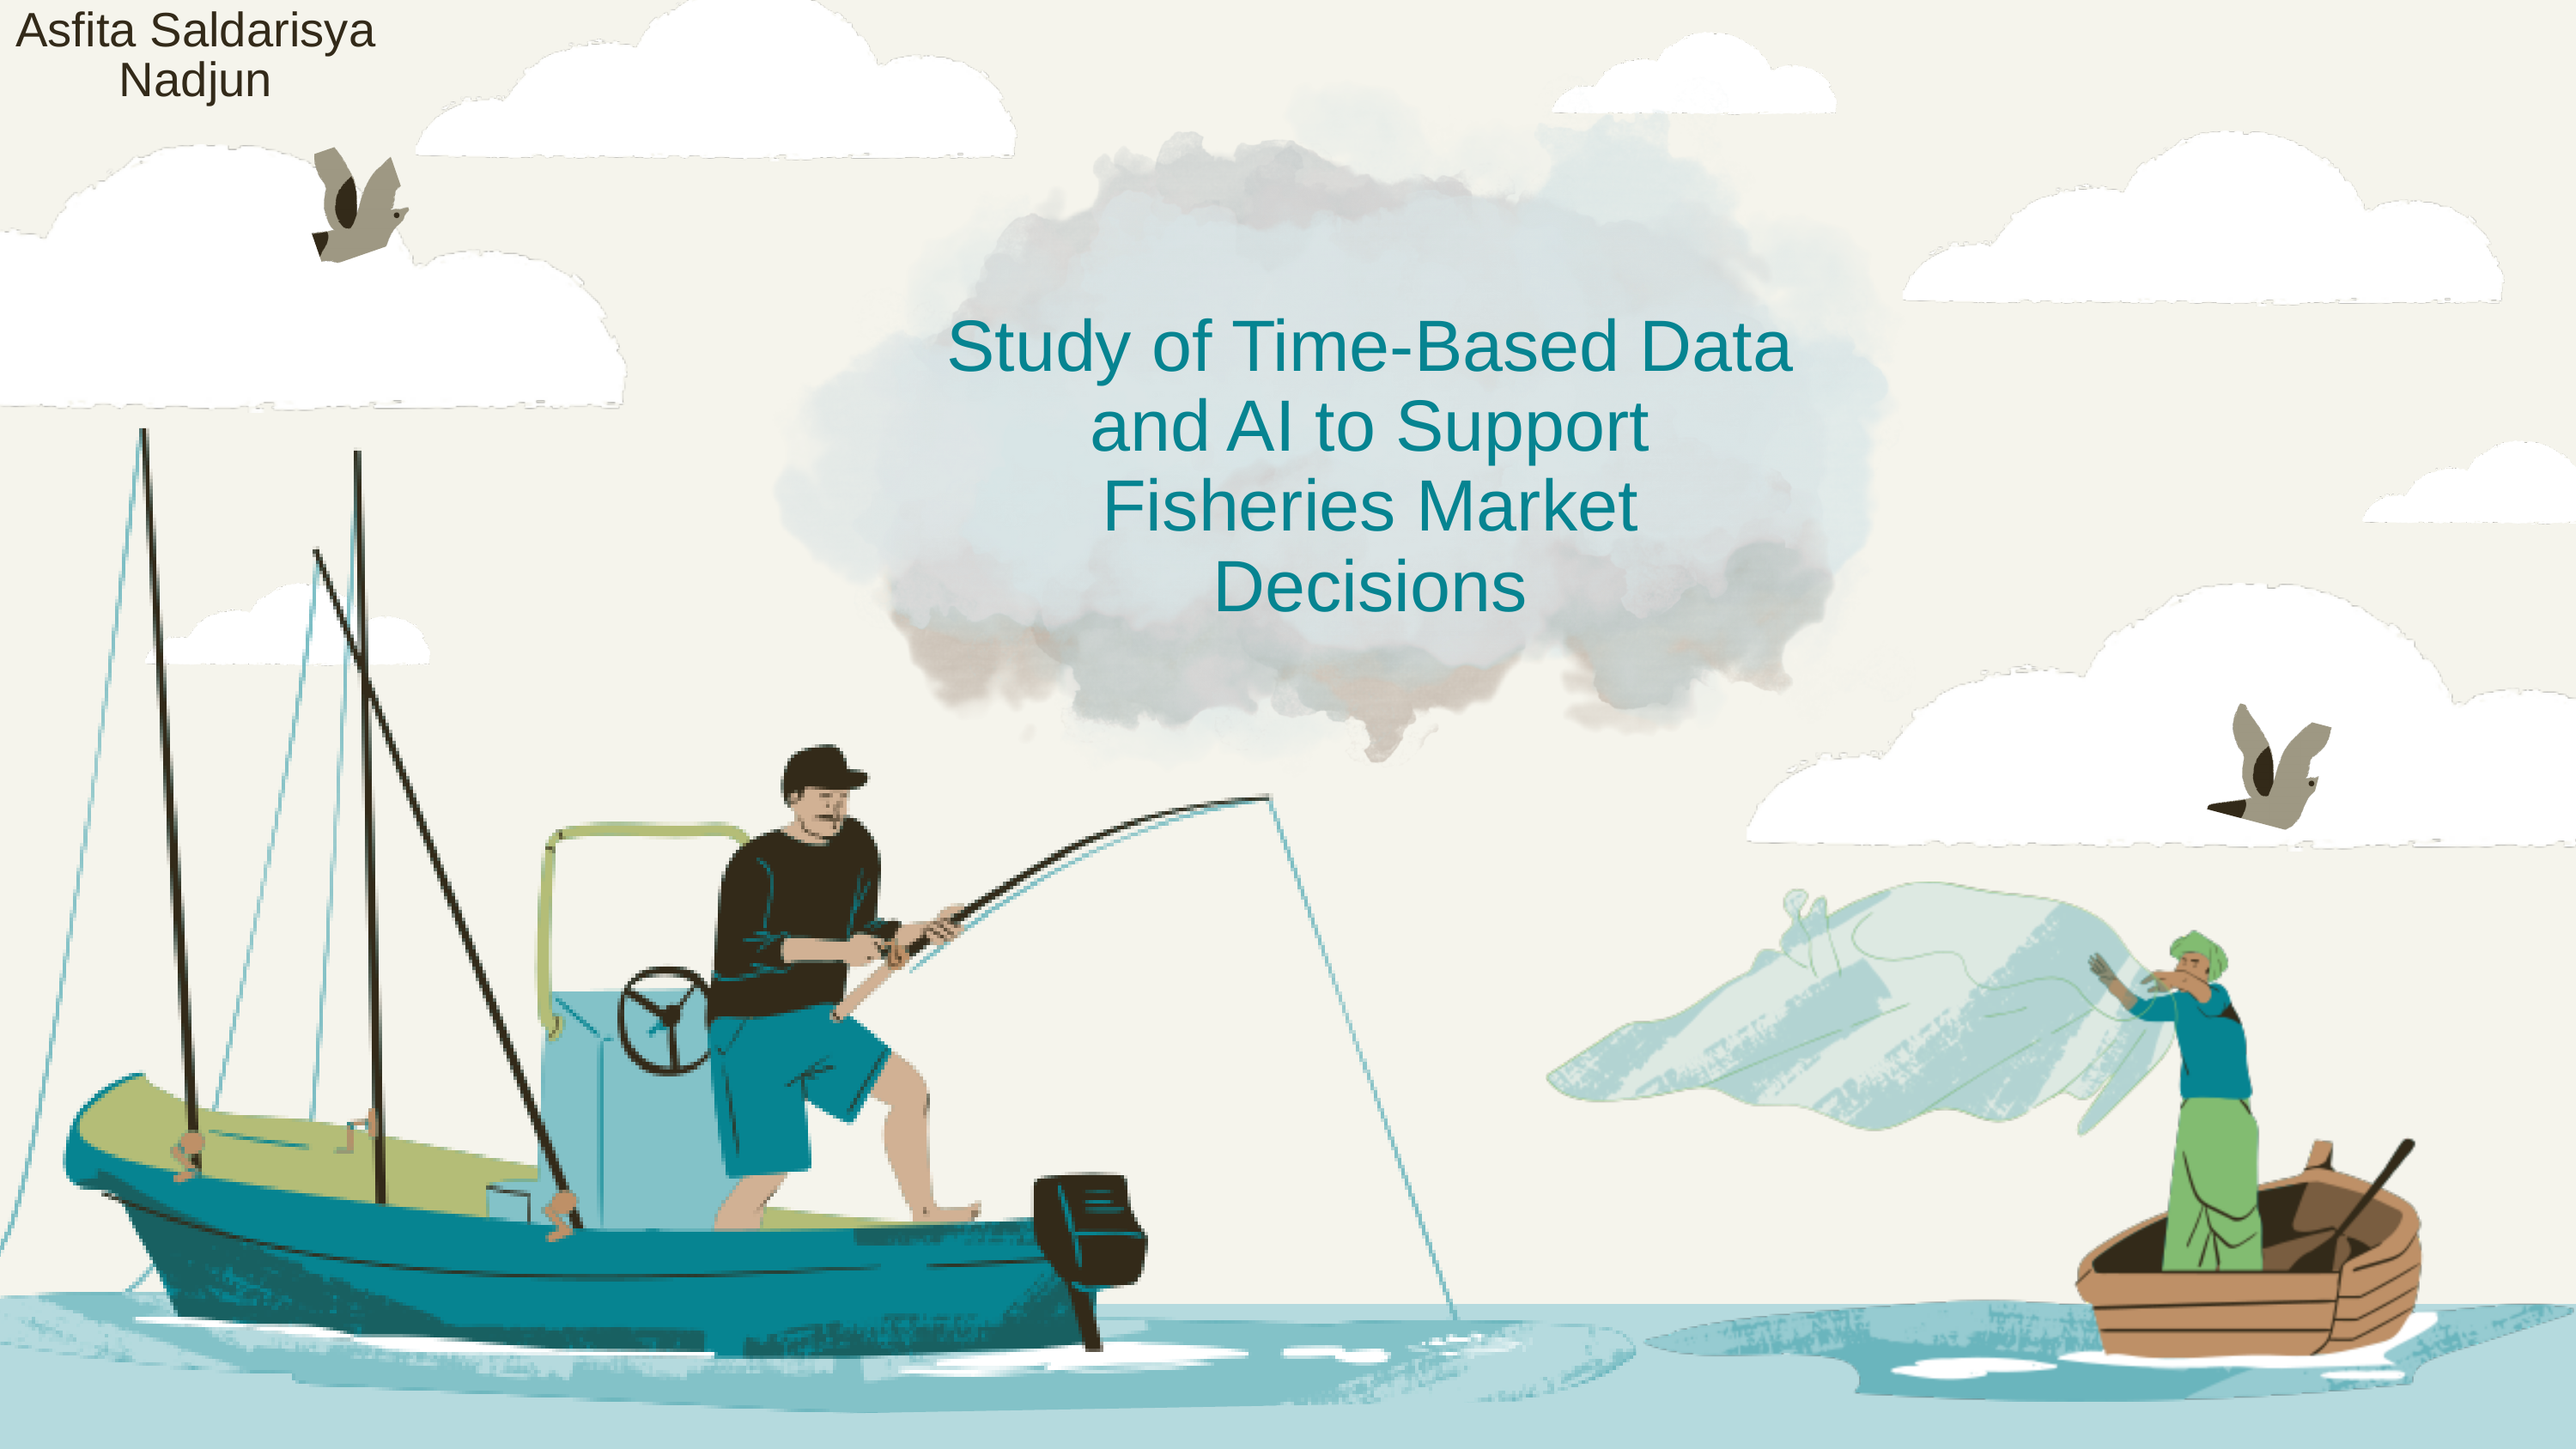

Asfita Saldarisya Nadjun

Study of Time-Based Data and AI to Support Fisheries Market Decisions